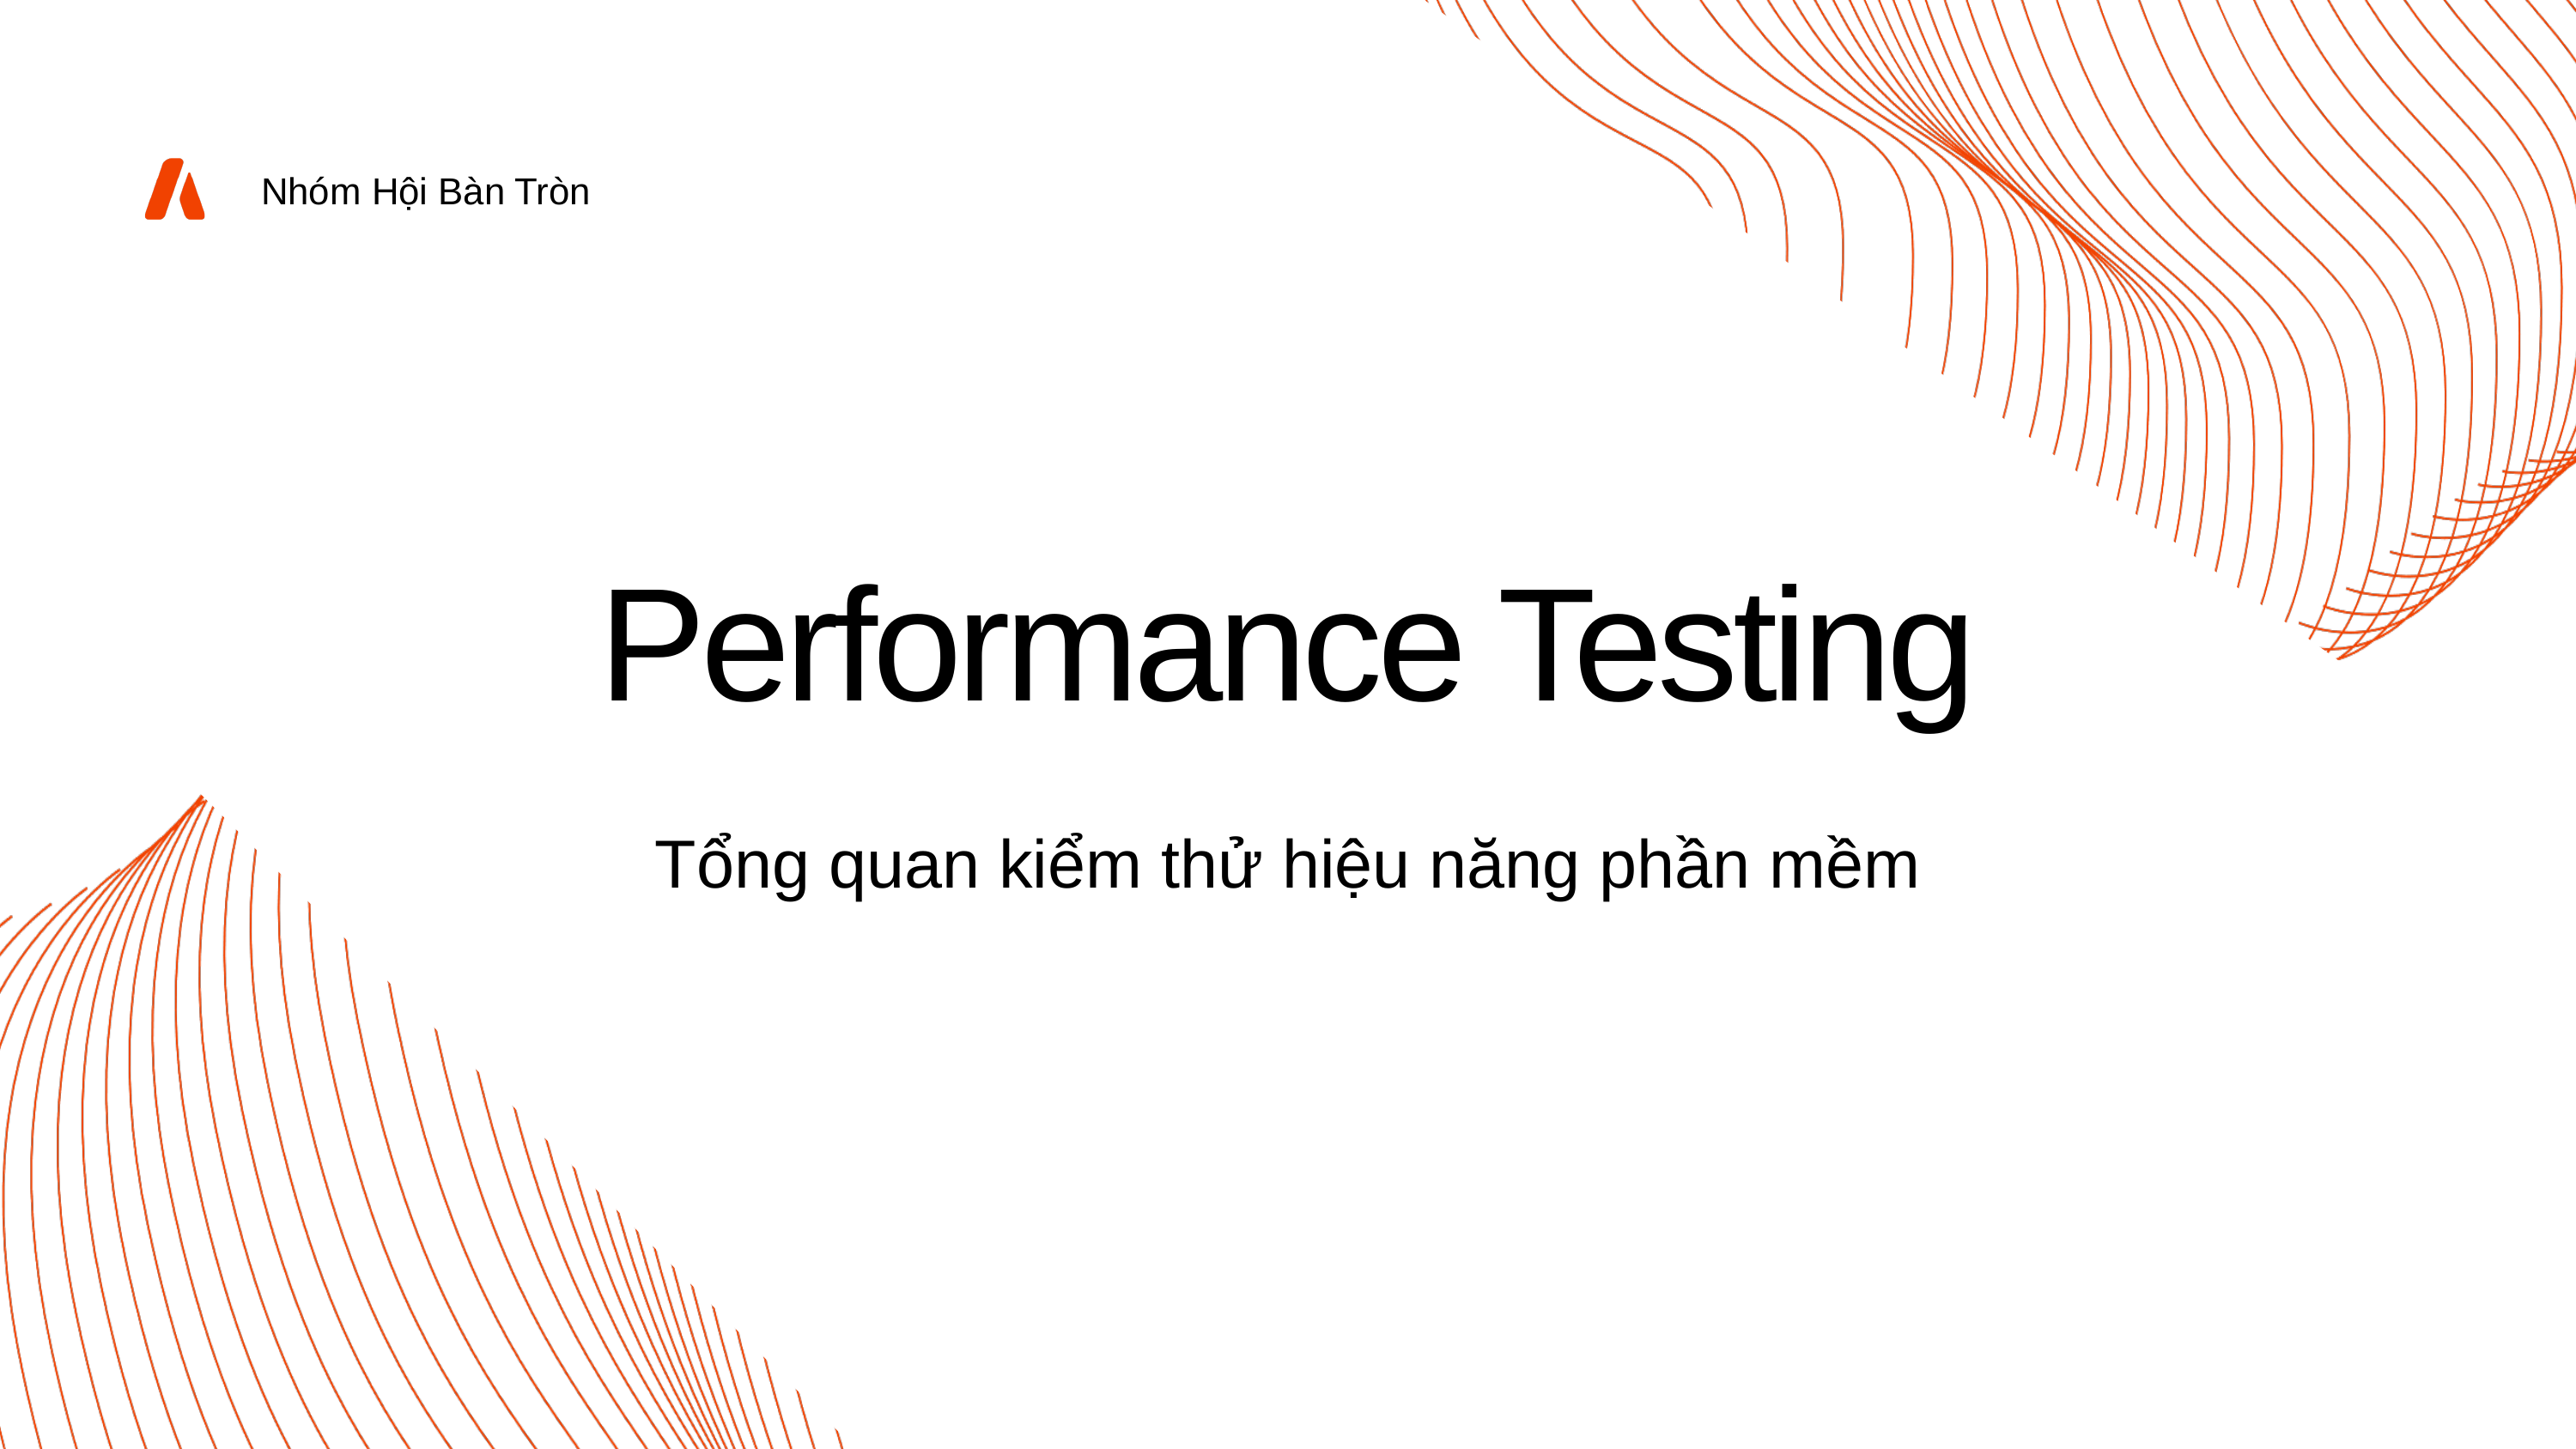

Nhóm Hội Bàn Tròn
Performance Testing
Tổng quan kiểm thử hiệu năng phần mềm